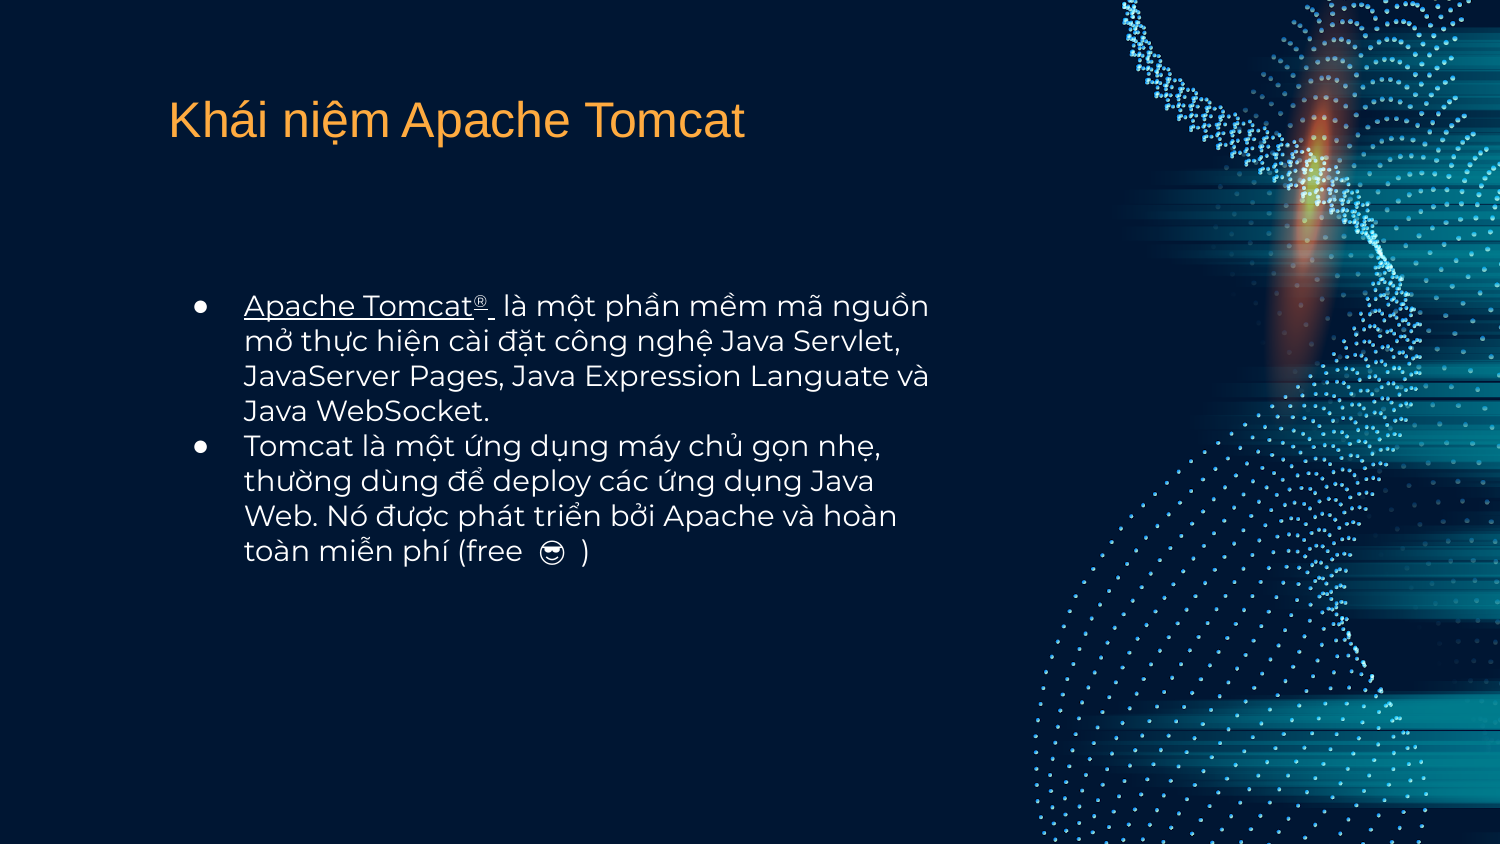

# Khái niệm Apache Tomcat
Apache Tomcat®  là một phần mềm mã nguồn mở thực hiện cài đặt công nghệ Java Servlet, JavaServer Pages, Java Expression Languate và Java WebSocket.
Tomcat là một ứng dụng máy chủ gọn nhẹ, thường dùng để deploy các ứng dụng Java Web. Nó được phát triển bởi Apache và hoàn toàn miễn phí (free  😎  )